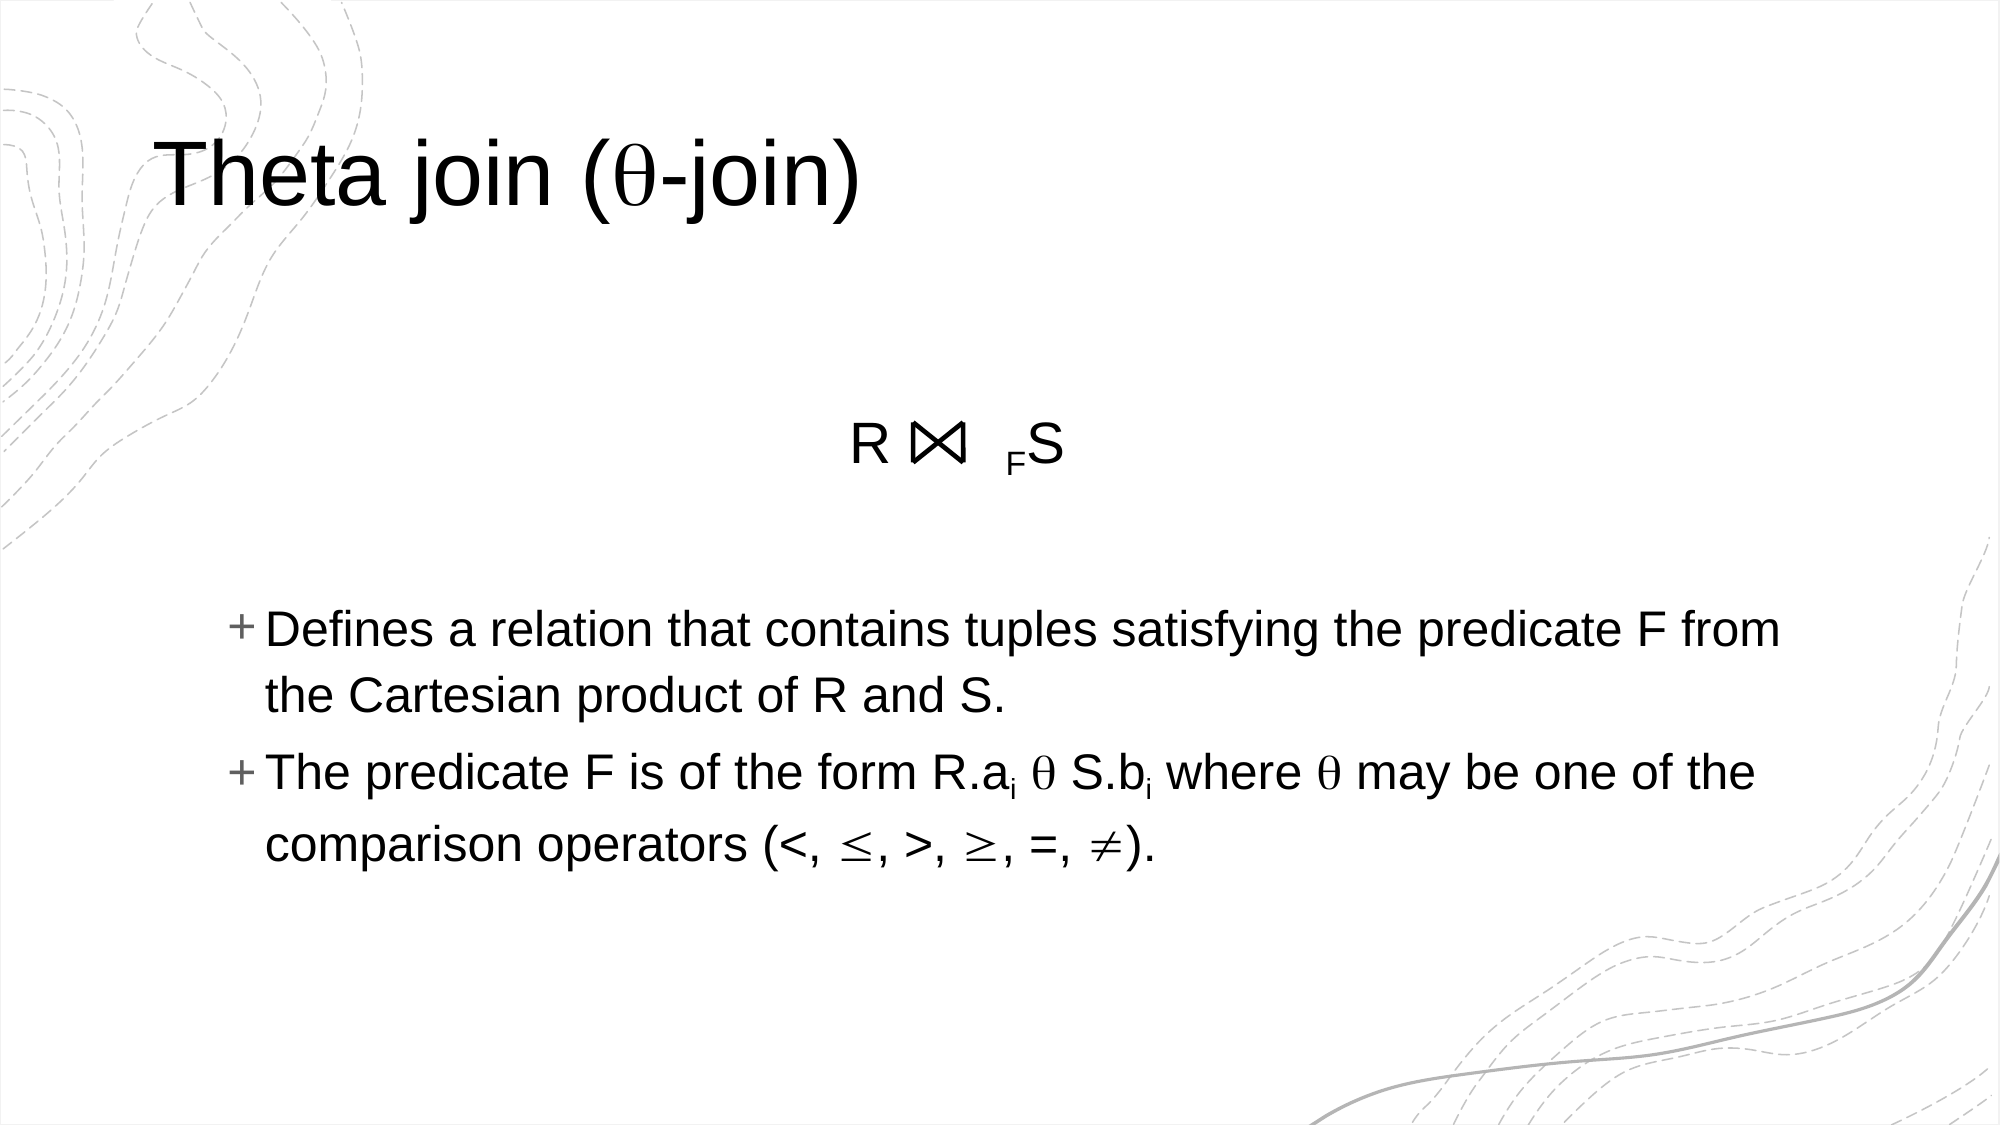

# Theta join (θ-join)

R       FS

Defines a relation that contains tuples satisfying the predicate F from the Cartesian product of R and S.
The predicate F is of the form R.ai θ S.bi where θ may be one of the comparison operators (<, ≤, >, ≥, =, ≠).